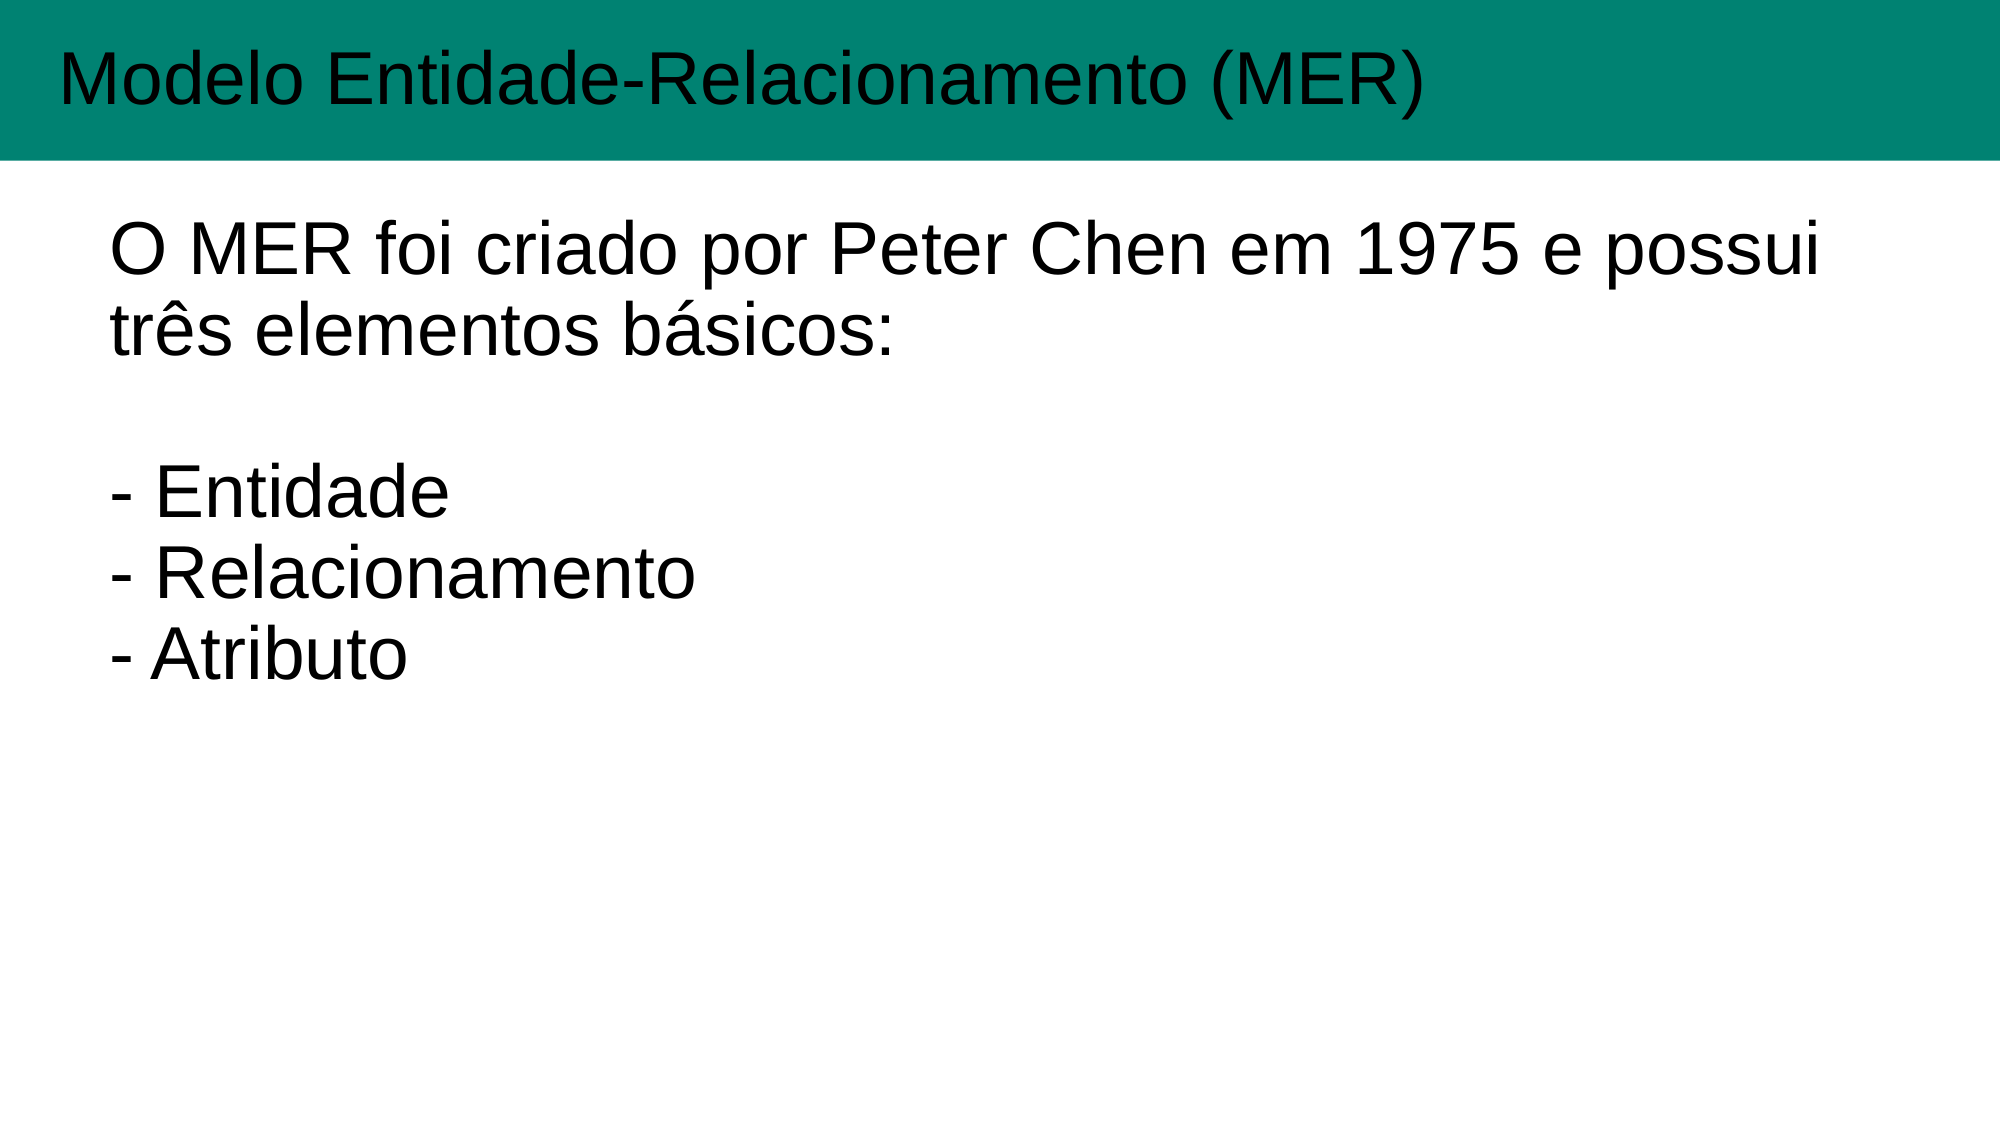

Modelo Entidade-Relacionamento (MER)
#
O MER foi criado por Peter Chen em 1975 e possui três elementos básicos:

- Entidade
- Relacionamento
- Atributo